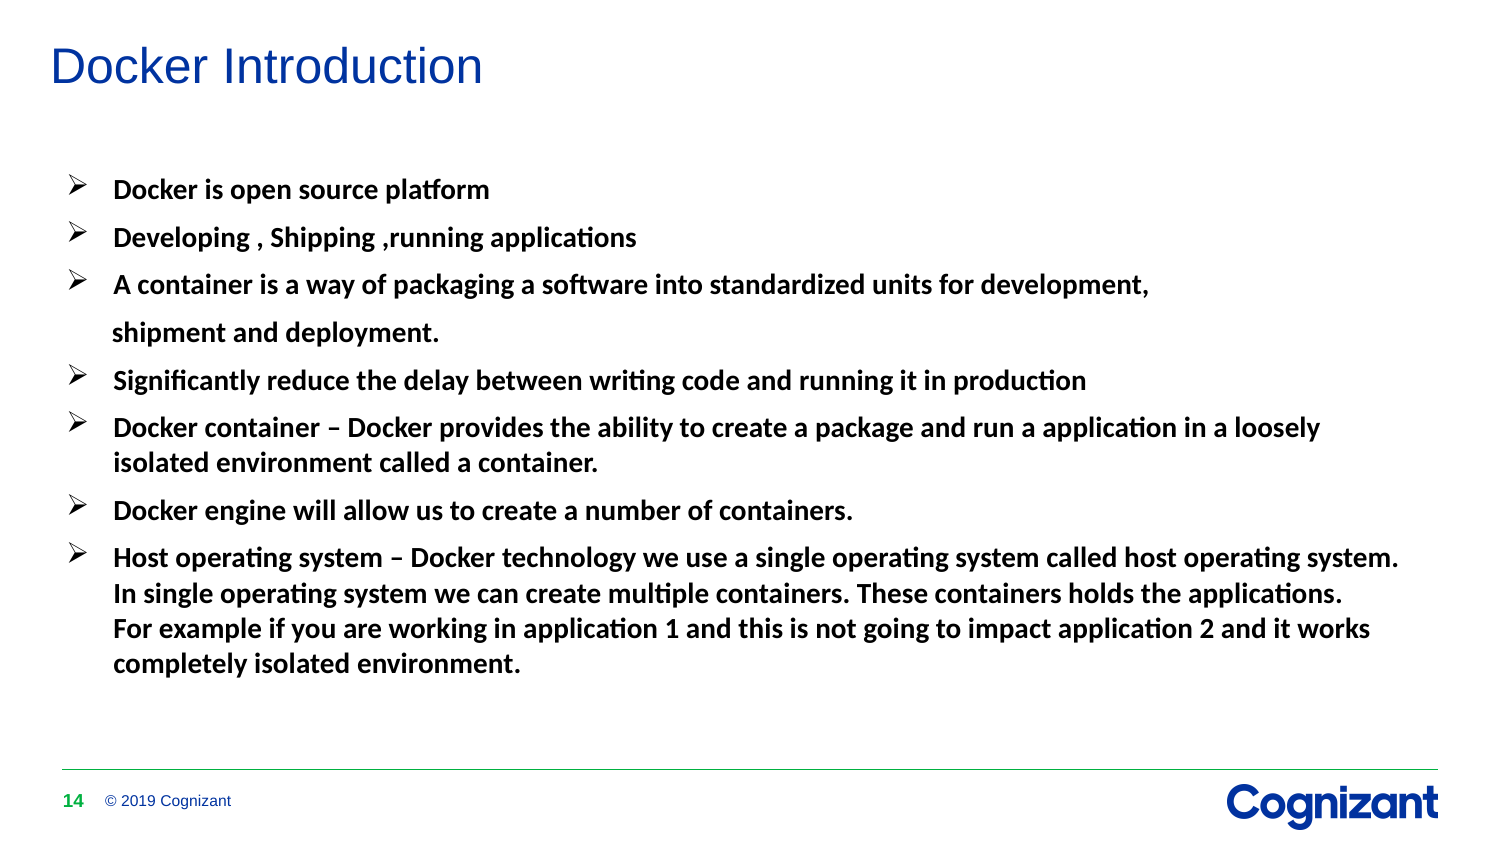

# Docker Introduction
Docker is open source platform
Developing , Shipping ,running applications
A container is a way of packaging a software into standardized units for development,
       shipment and deployment.
Significantly reduce the delay between writing code and running it in production
Docker container – Docker provides the ability to create a package and run a application in a loosely isolated environment called a container.
Docker engine will allow us to create a number of containers.
Host operating system – Docker technology we use a single operating system called host operating system. In single operating system we can create multiple containers. These containers holds the applications.
For example if you are working in application 1 and this is not going to impact application 2 and it works completely isolated environment.

14
© 2019 Cognizant